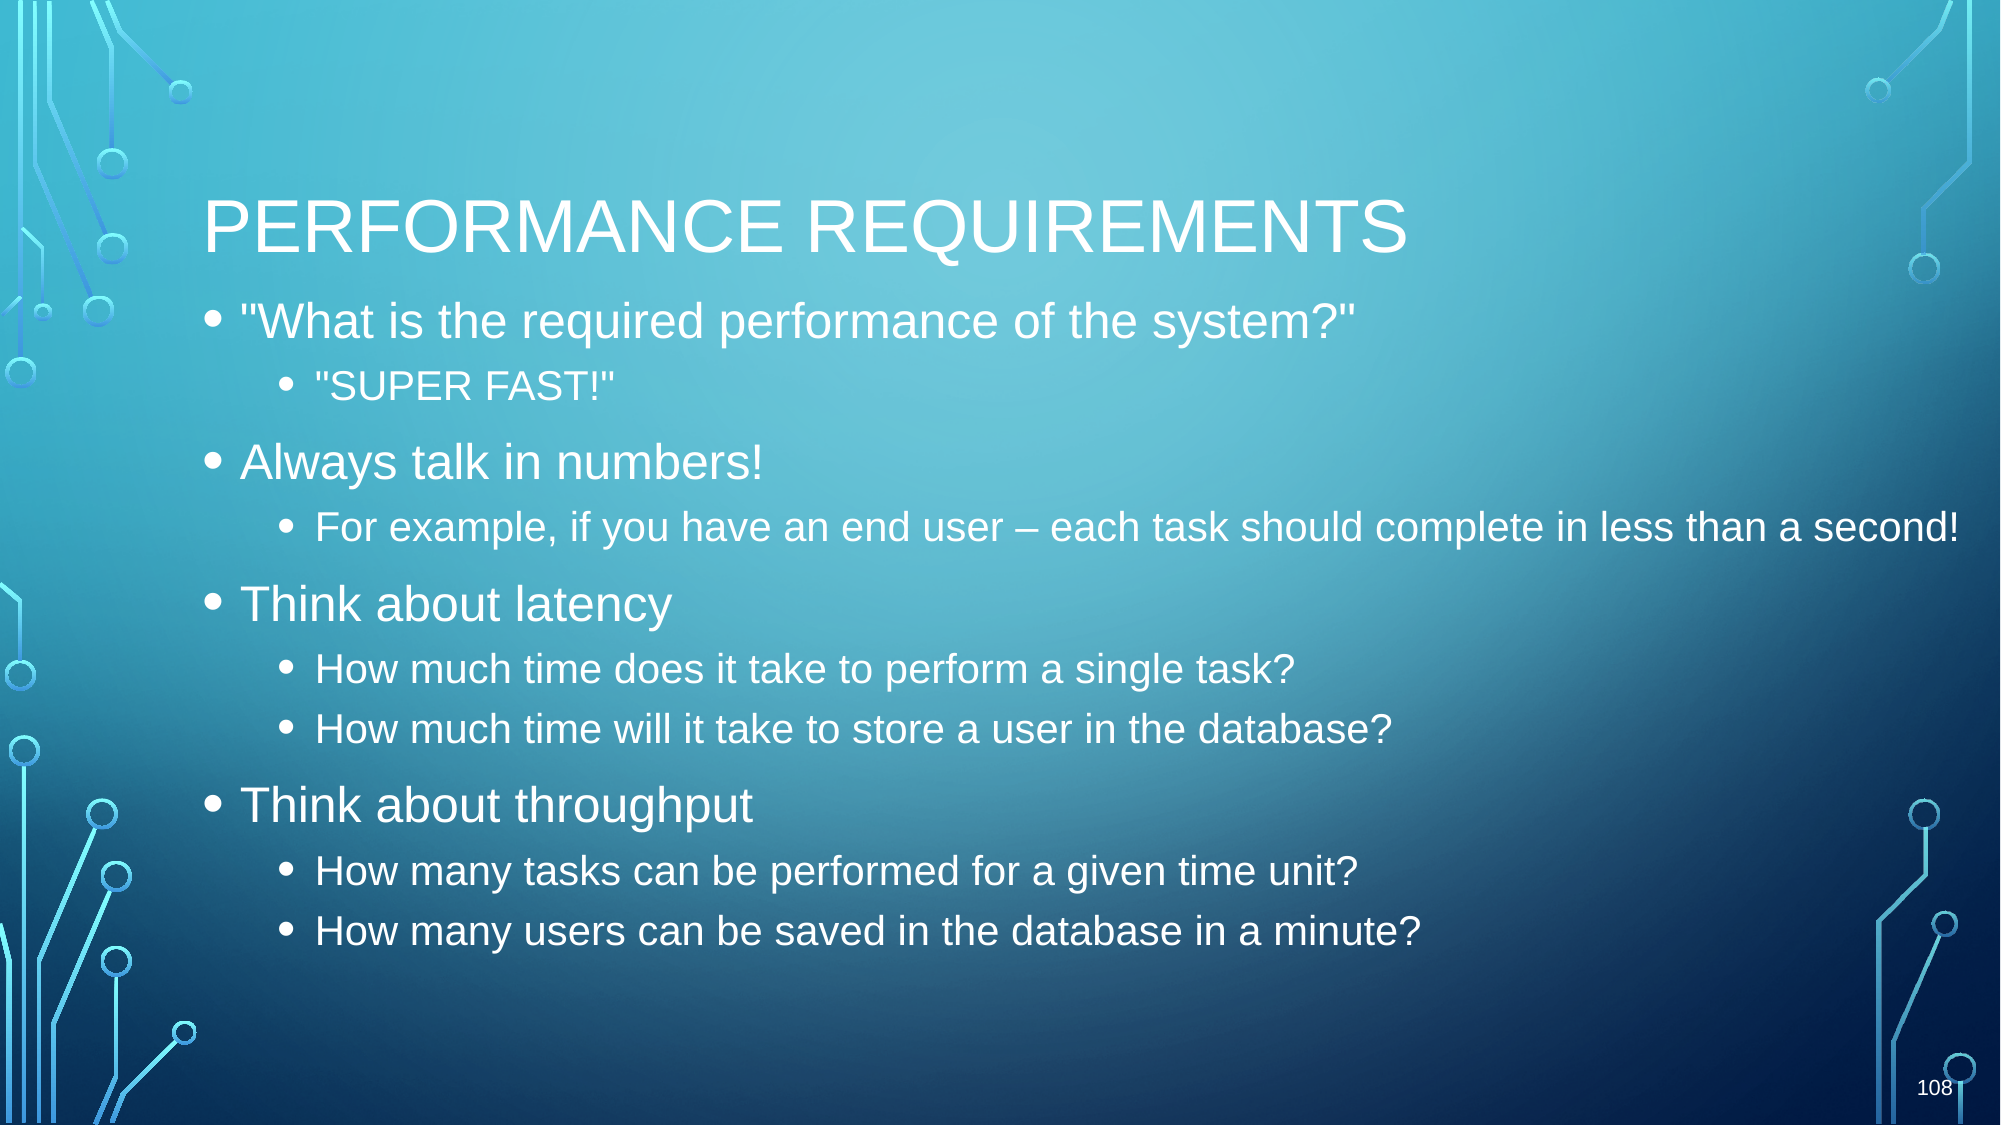

# Performance requirements
"What is the required performance of the system?"
"SUPER FAST!"
Always talk in numbers!
For example, if you have an end user – each task should complete in less than a second!
Think about latency
How much time does it take to perform a single task?
How much time will it take to store a user in the database?
Think about throughput
How many tasks can be performed for a given time unit?
How many users can be saved in the database in a minute?
108